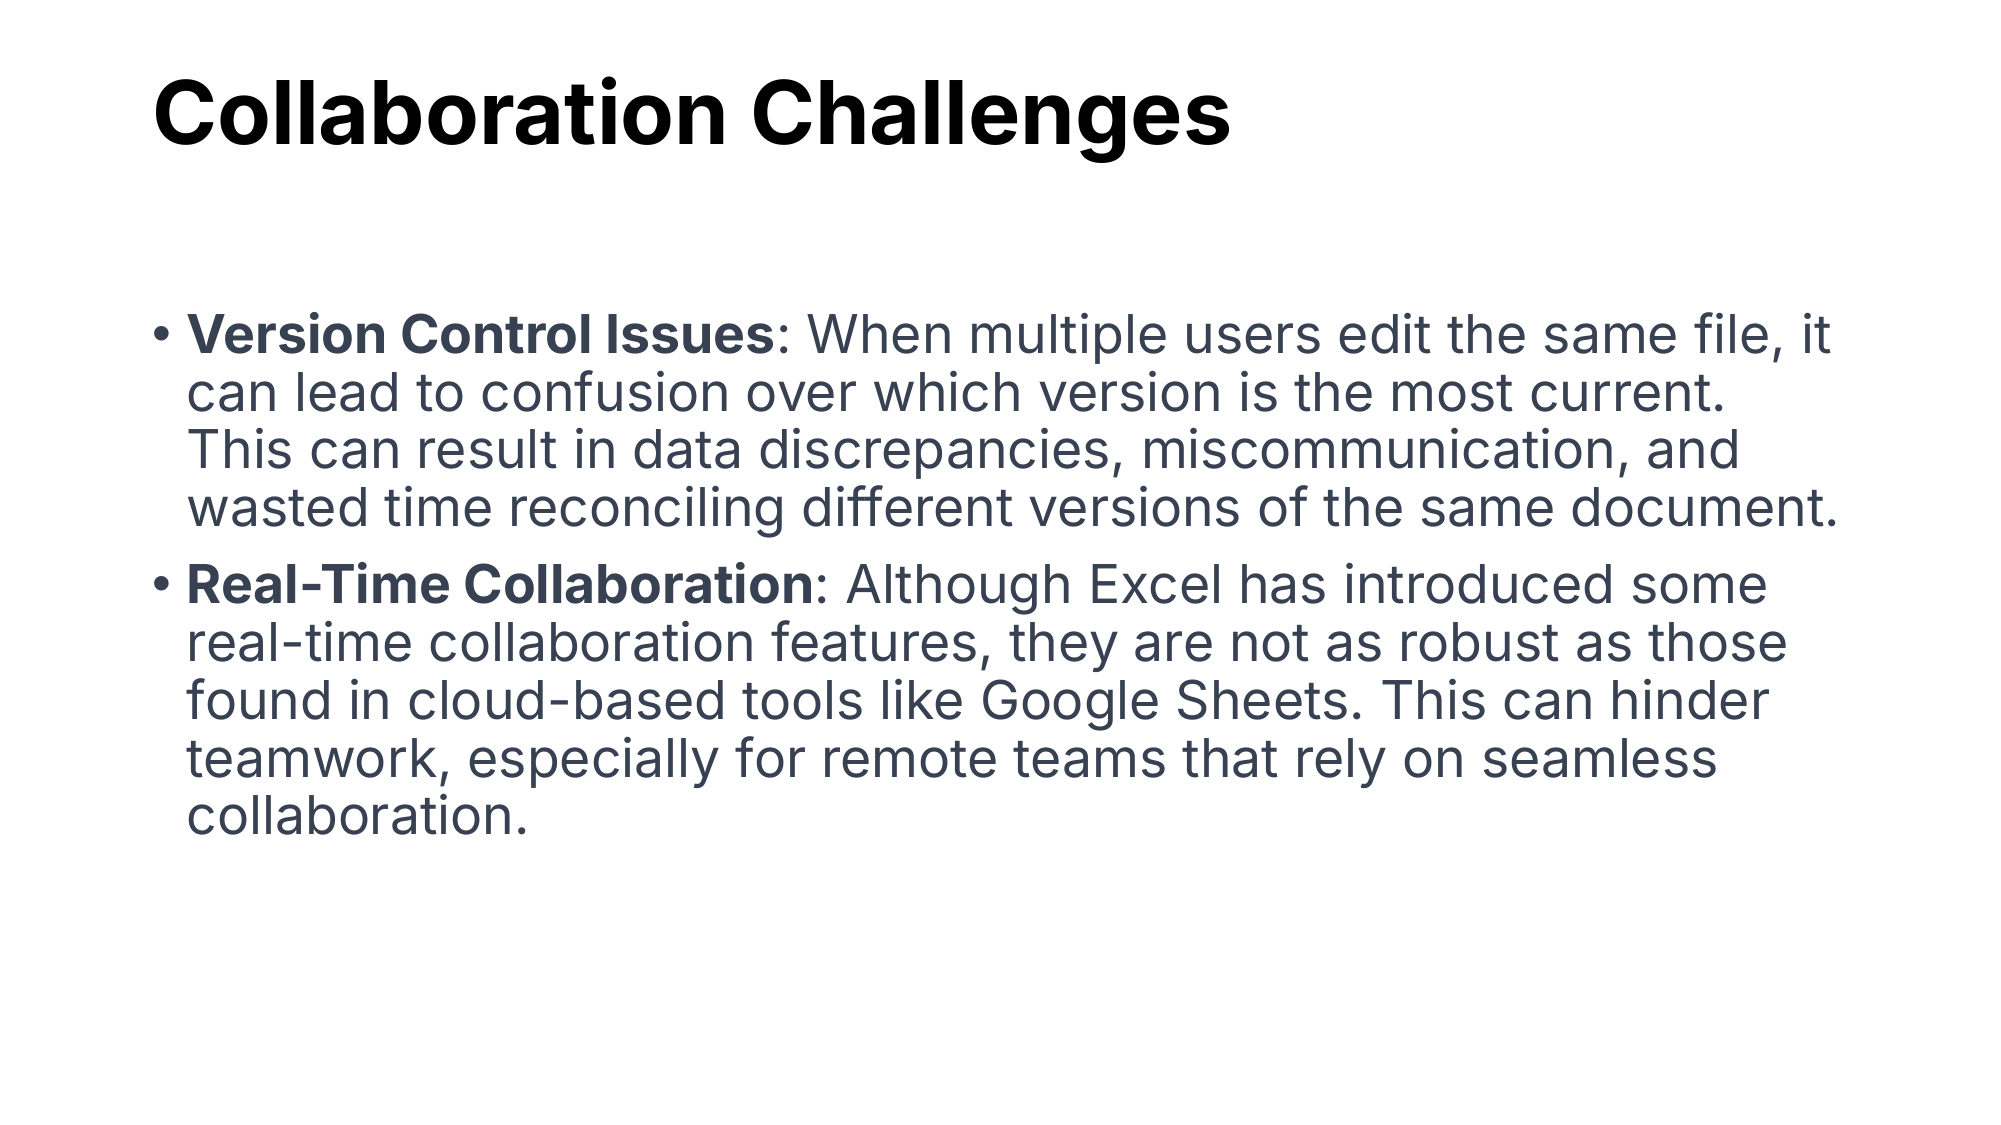

# Collaboration Challenges
Version Control Issues: When multiple users edit the same file, it can lead to confusion over which version is the most current. This can result in data discrepancies, miscommunication, and wasted time reconciling different versions of the same document.
Real-Time Collaboration: Although Excel has introduced some real-time collaboration features, they are not as robust as those found in cloud-based tools like Google Sheets. This can hinder teamwork, especially for remote teams that rely on seamless collaboration.